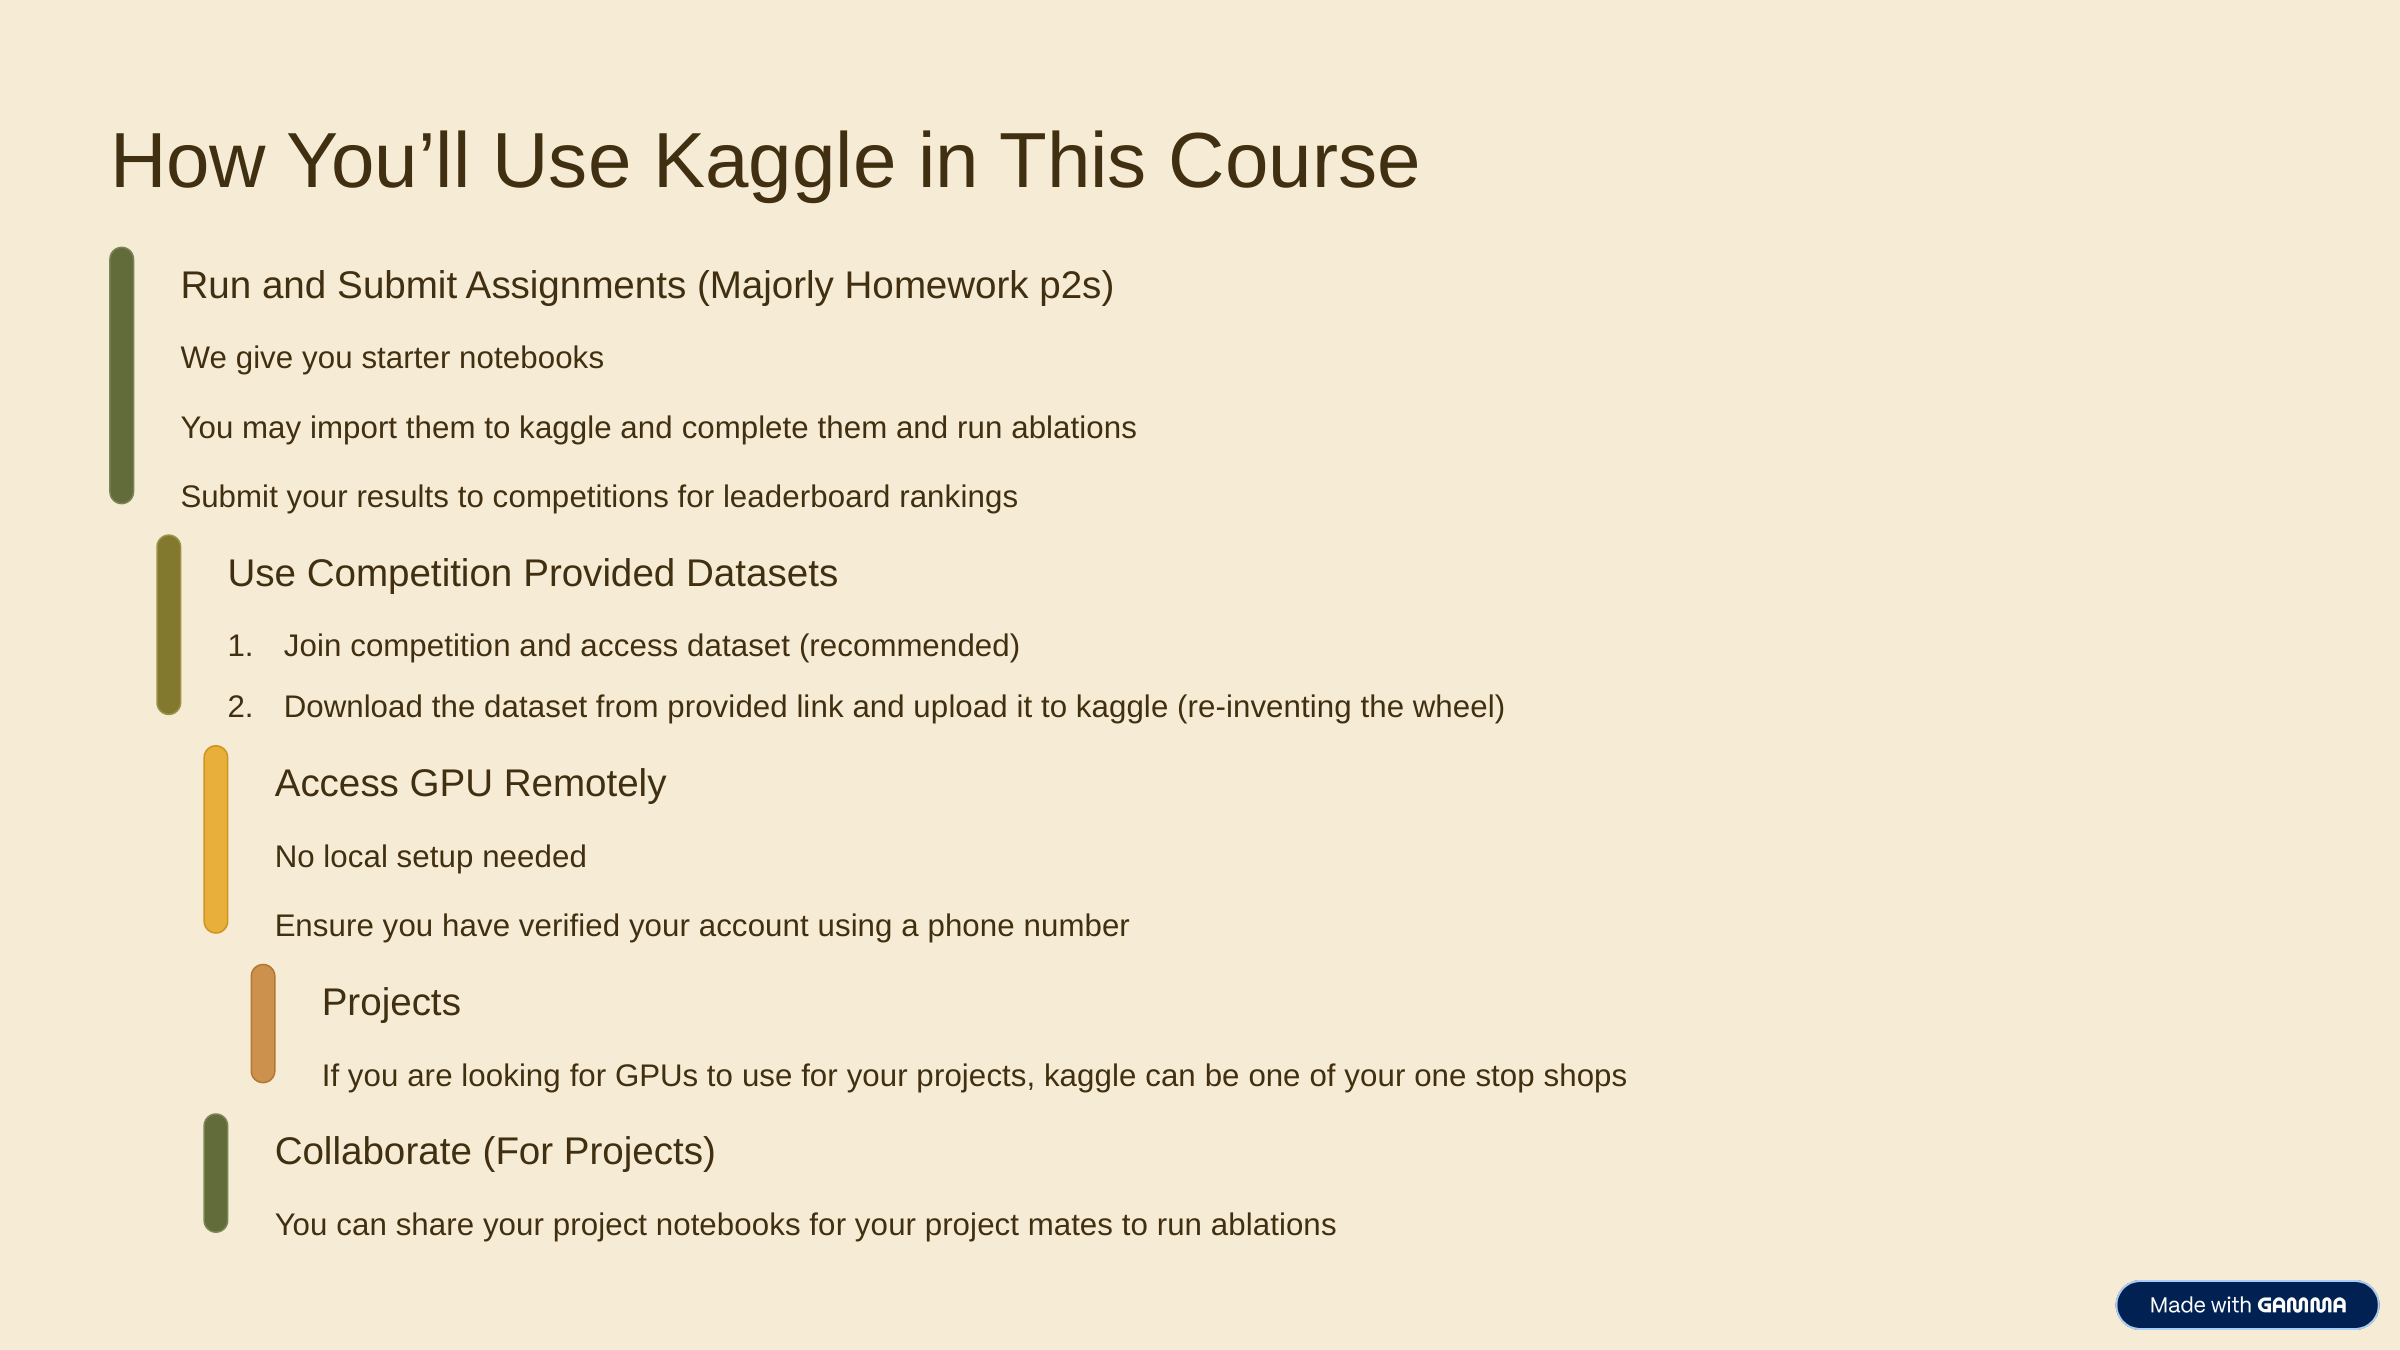

How You’ll Use Kaggle in This Course

Run and Submit Assignments (Majorly Homework p2s)
We give you starter notebooks
You may import them to kaggle and complete them and run ablations
Submit your results to competitions for leaderboard rankings

Use Competition Provided Datasets
Join competition and access dataset (recommended)
Download the dataset from provided link and upload it to kaggle (re-inventing the wheel)

Access GPU Remotely
No local setup needed
Ensure you have verified your account using a phone number

Projects
If you are looking for GPUs to use for your projects, kaggle can be one of your one stop shops

Collaborate (For Projects)
You can share your project notebooks for your project mates to run ablations